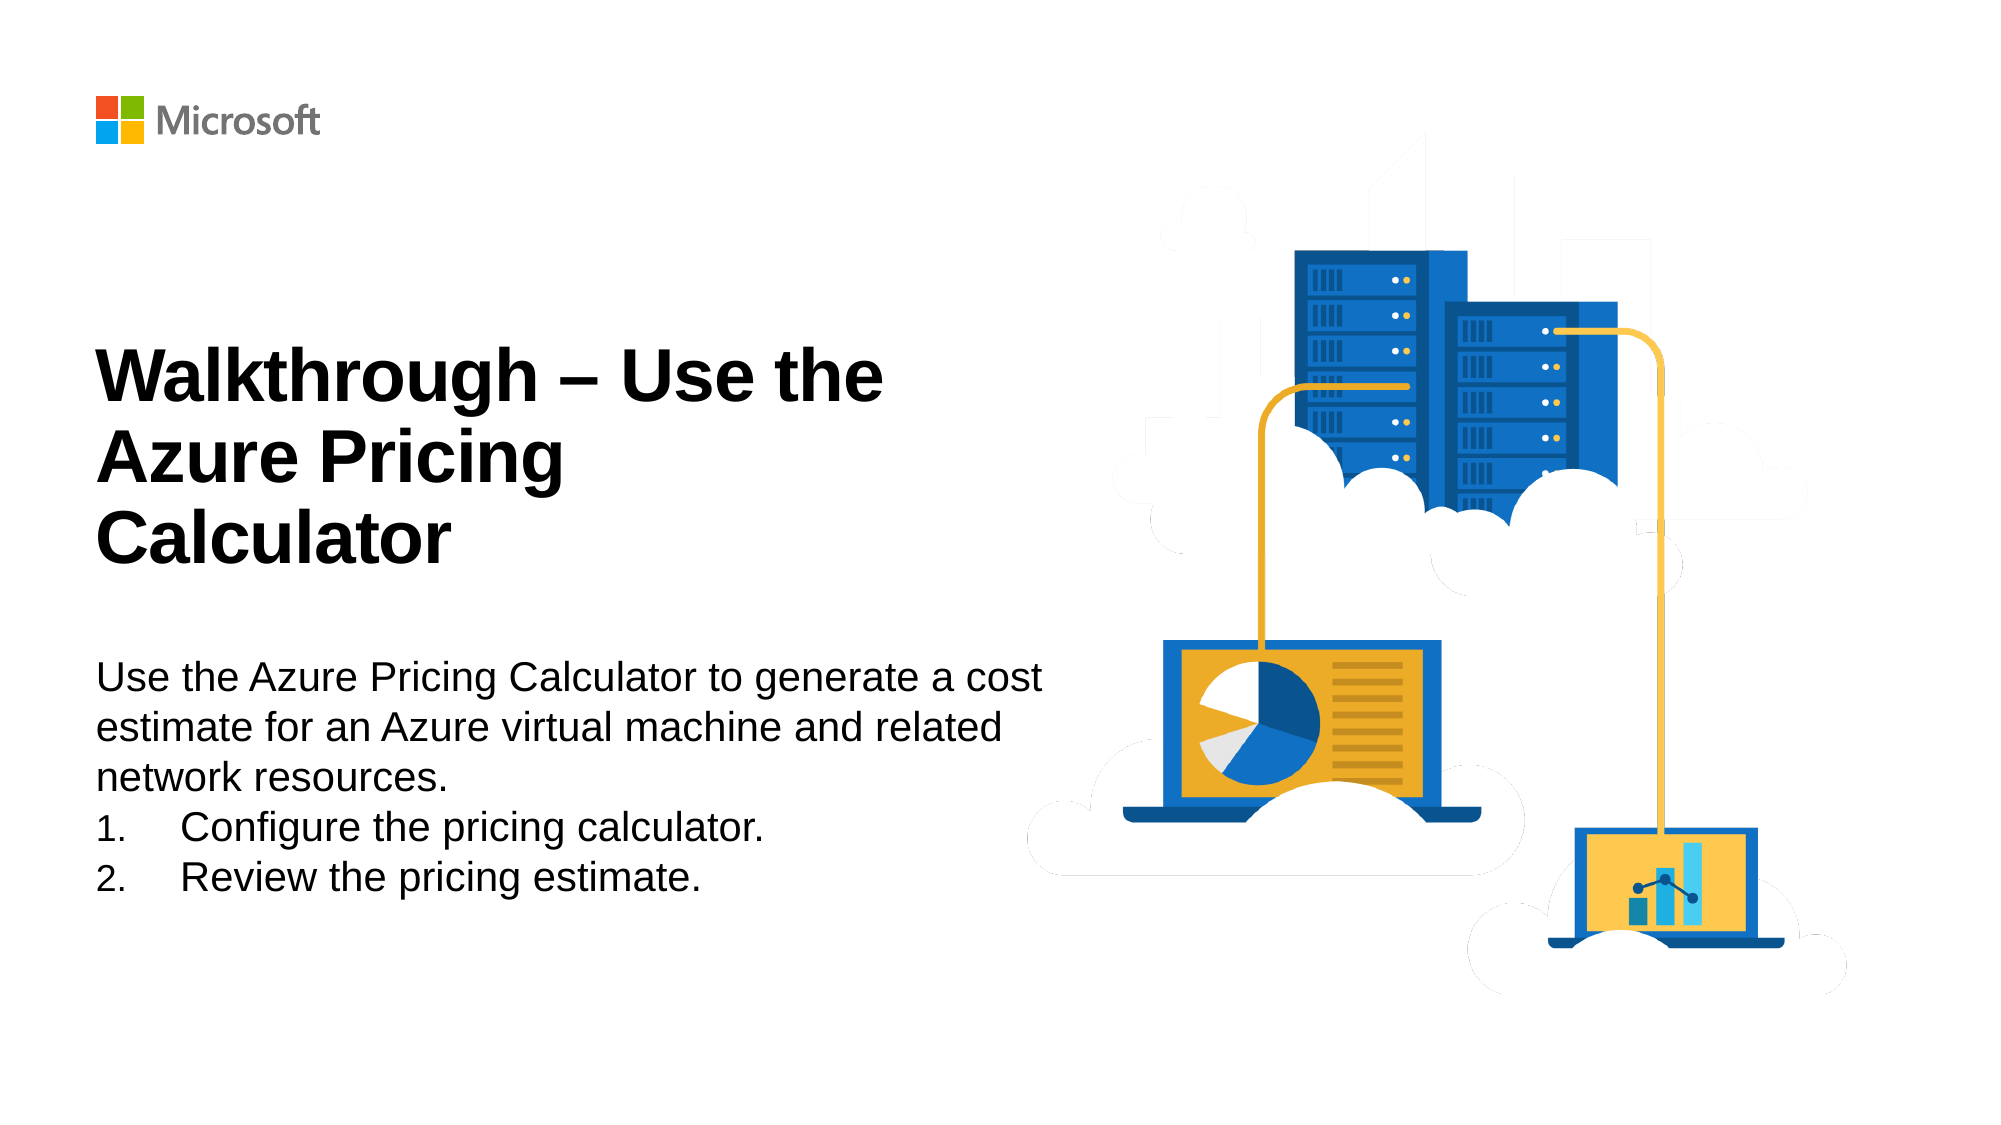

# Walkthrough – Use the Azure Pricing Calculator
Use the Azure Pricing Calculator to generate a cost estimate for an Azure virtual machine and related network resources.
Configure the pricing calculator.
Review the pricing estimate.